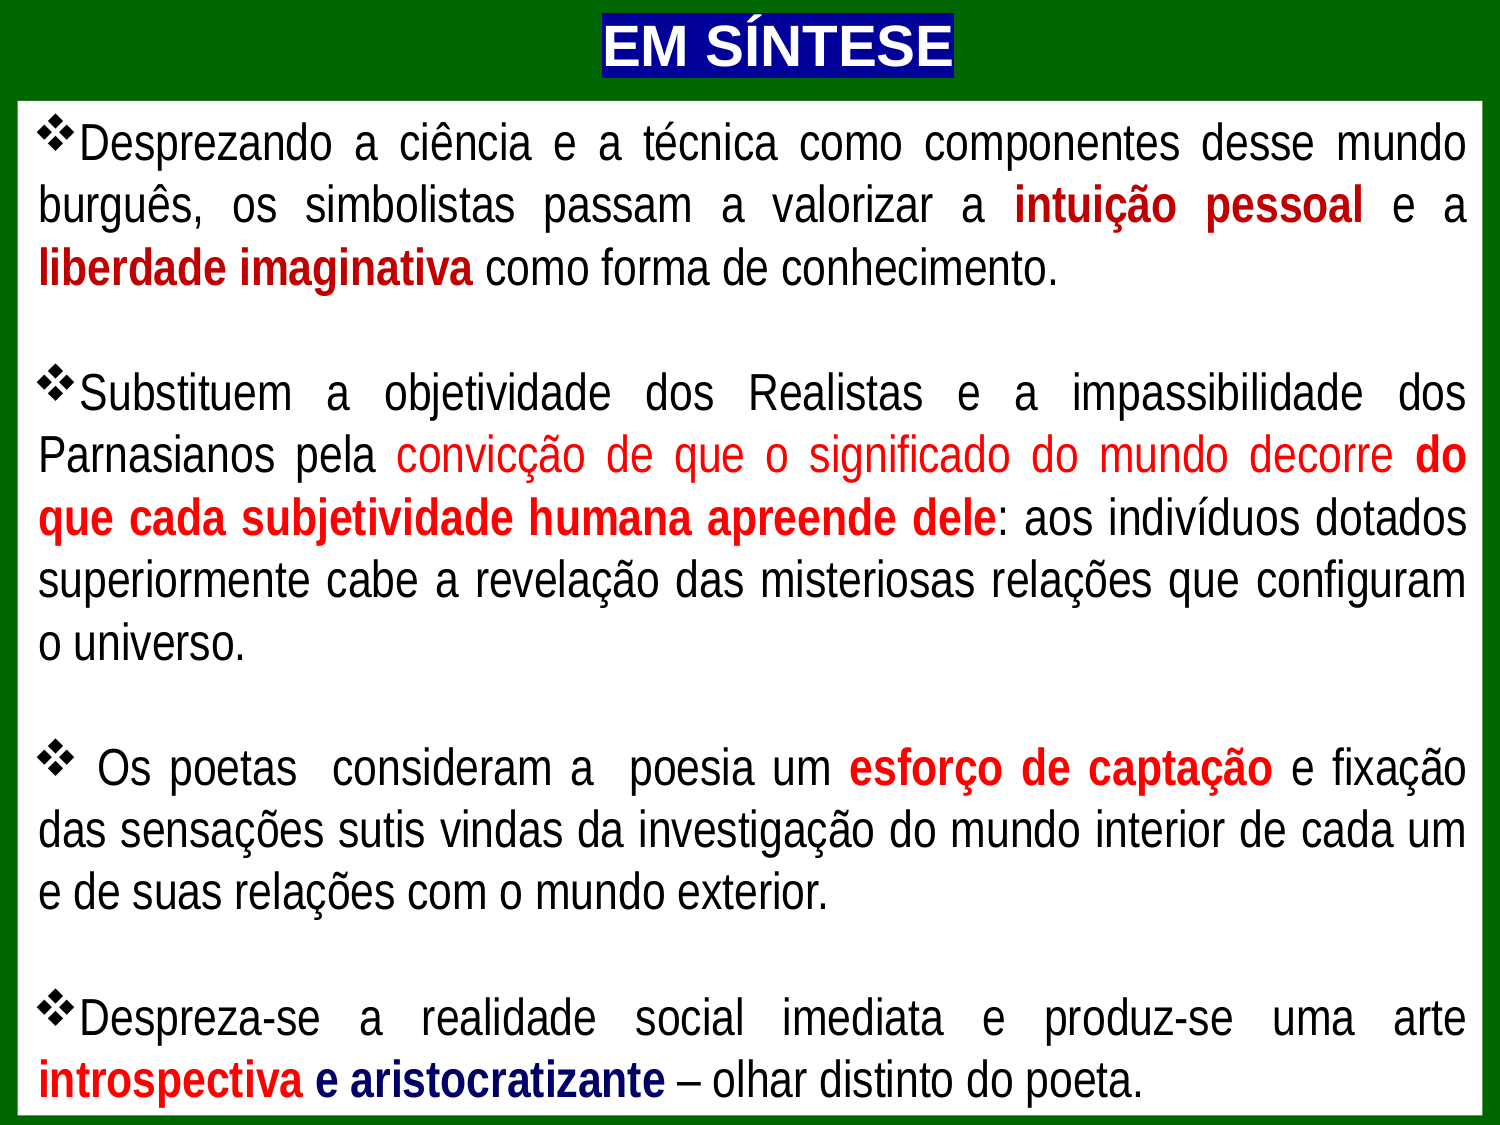

# EM SÍNTESE
Desprezando a ciência e a técnica como componentes desse mundo burguês, os simbolistas passam a valorizar a intuição pessoal e a liberdade imaginativa como forma de conhecimento.

Substituem a objetividade dos Realistas e a impassibilidade dos Parnasianos pela convicção de que o significado do mundo decorre do que cada subjetividade humana apreende dele: aos indivíduos dotados superiormente cabe a revelação das misteriosas relações que configuram o universo.

 Os poetas  consideram a  poesia um esforço de captação e fixação das sensações sutis vindas da investigação do mundo interior de cada um e de suas relações com o mundo exterior.

Despreza-se a realidade social imediata e produz-se uma arte introspectiva e aristocratizante – olhar distinto do poeta.